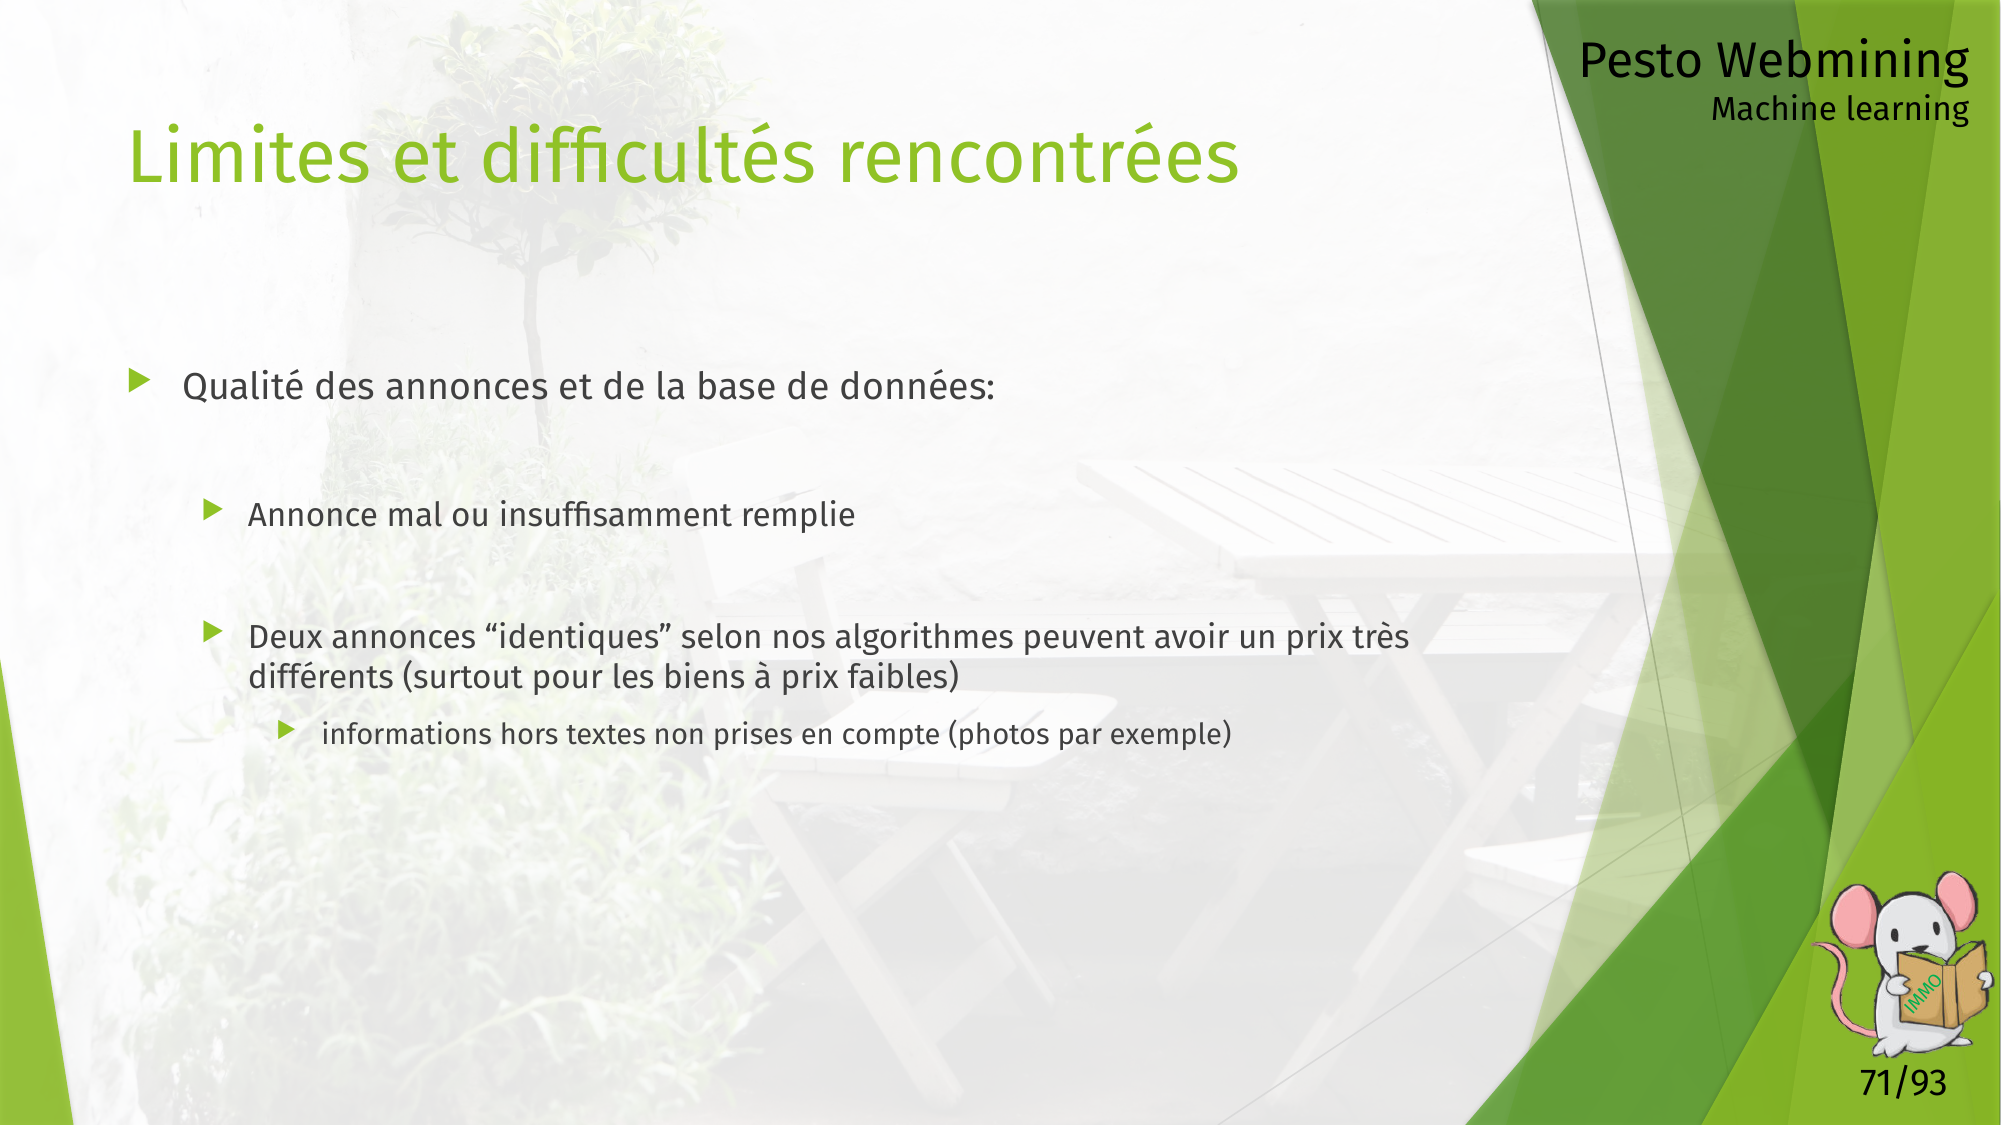

Pesto Webmining
Machine learning
# Limites et difficultés rencontrées
Qualité des annonces et de la base de données:

Annonce mal ou insuffisamment remplie

Deux annonces “identiques” selon nos algorithmes peuvent avoir un prix très différents (surtout pour les biens à prix faibles)
 informations hors textes non prises en compte (photos par exemple)